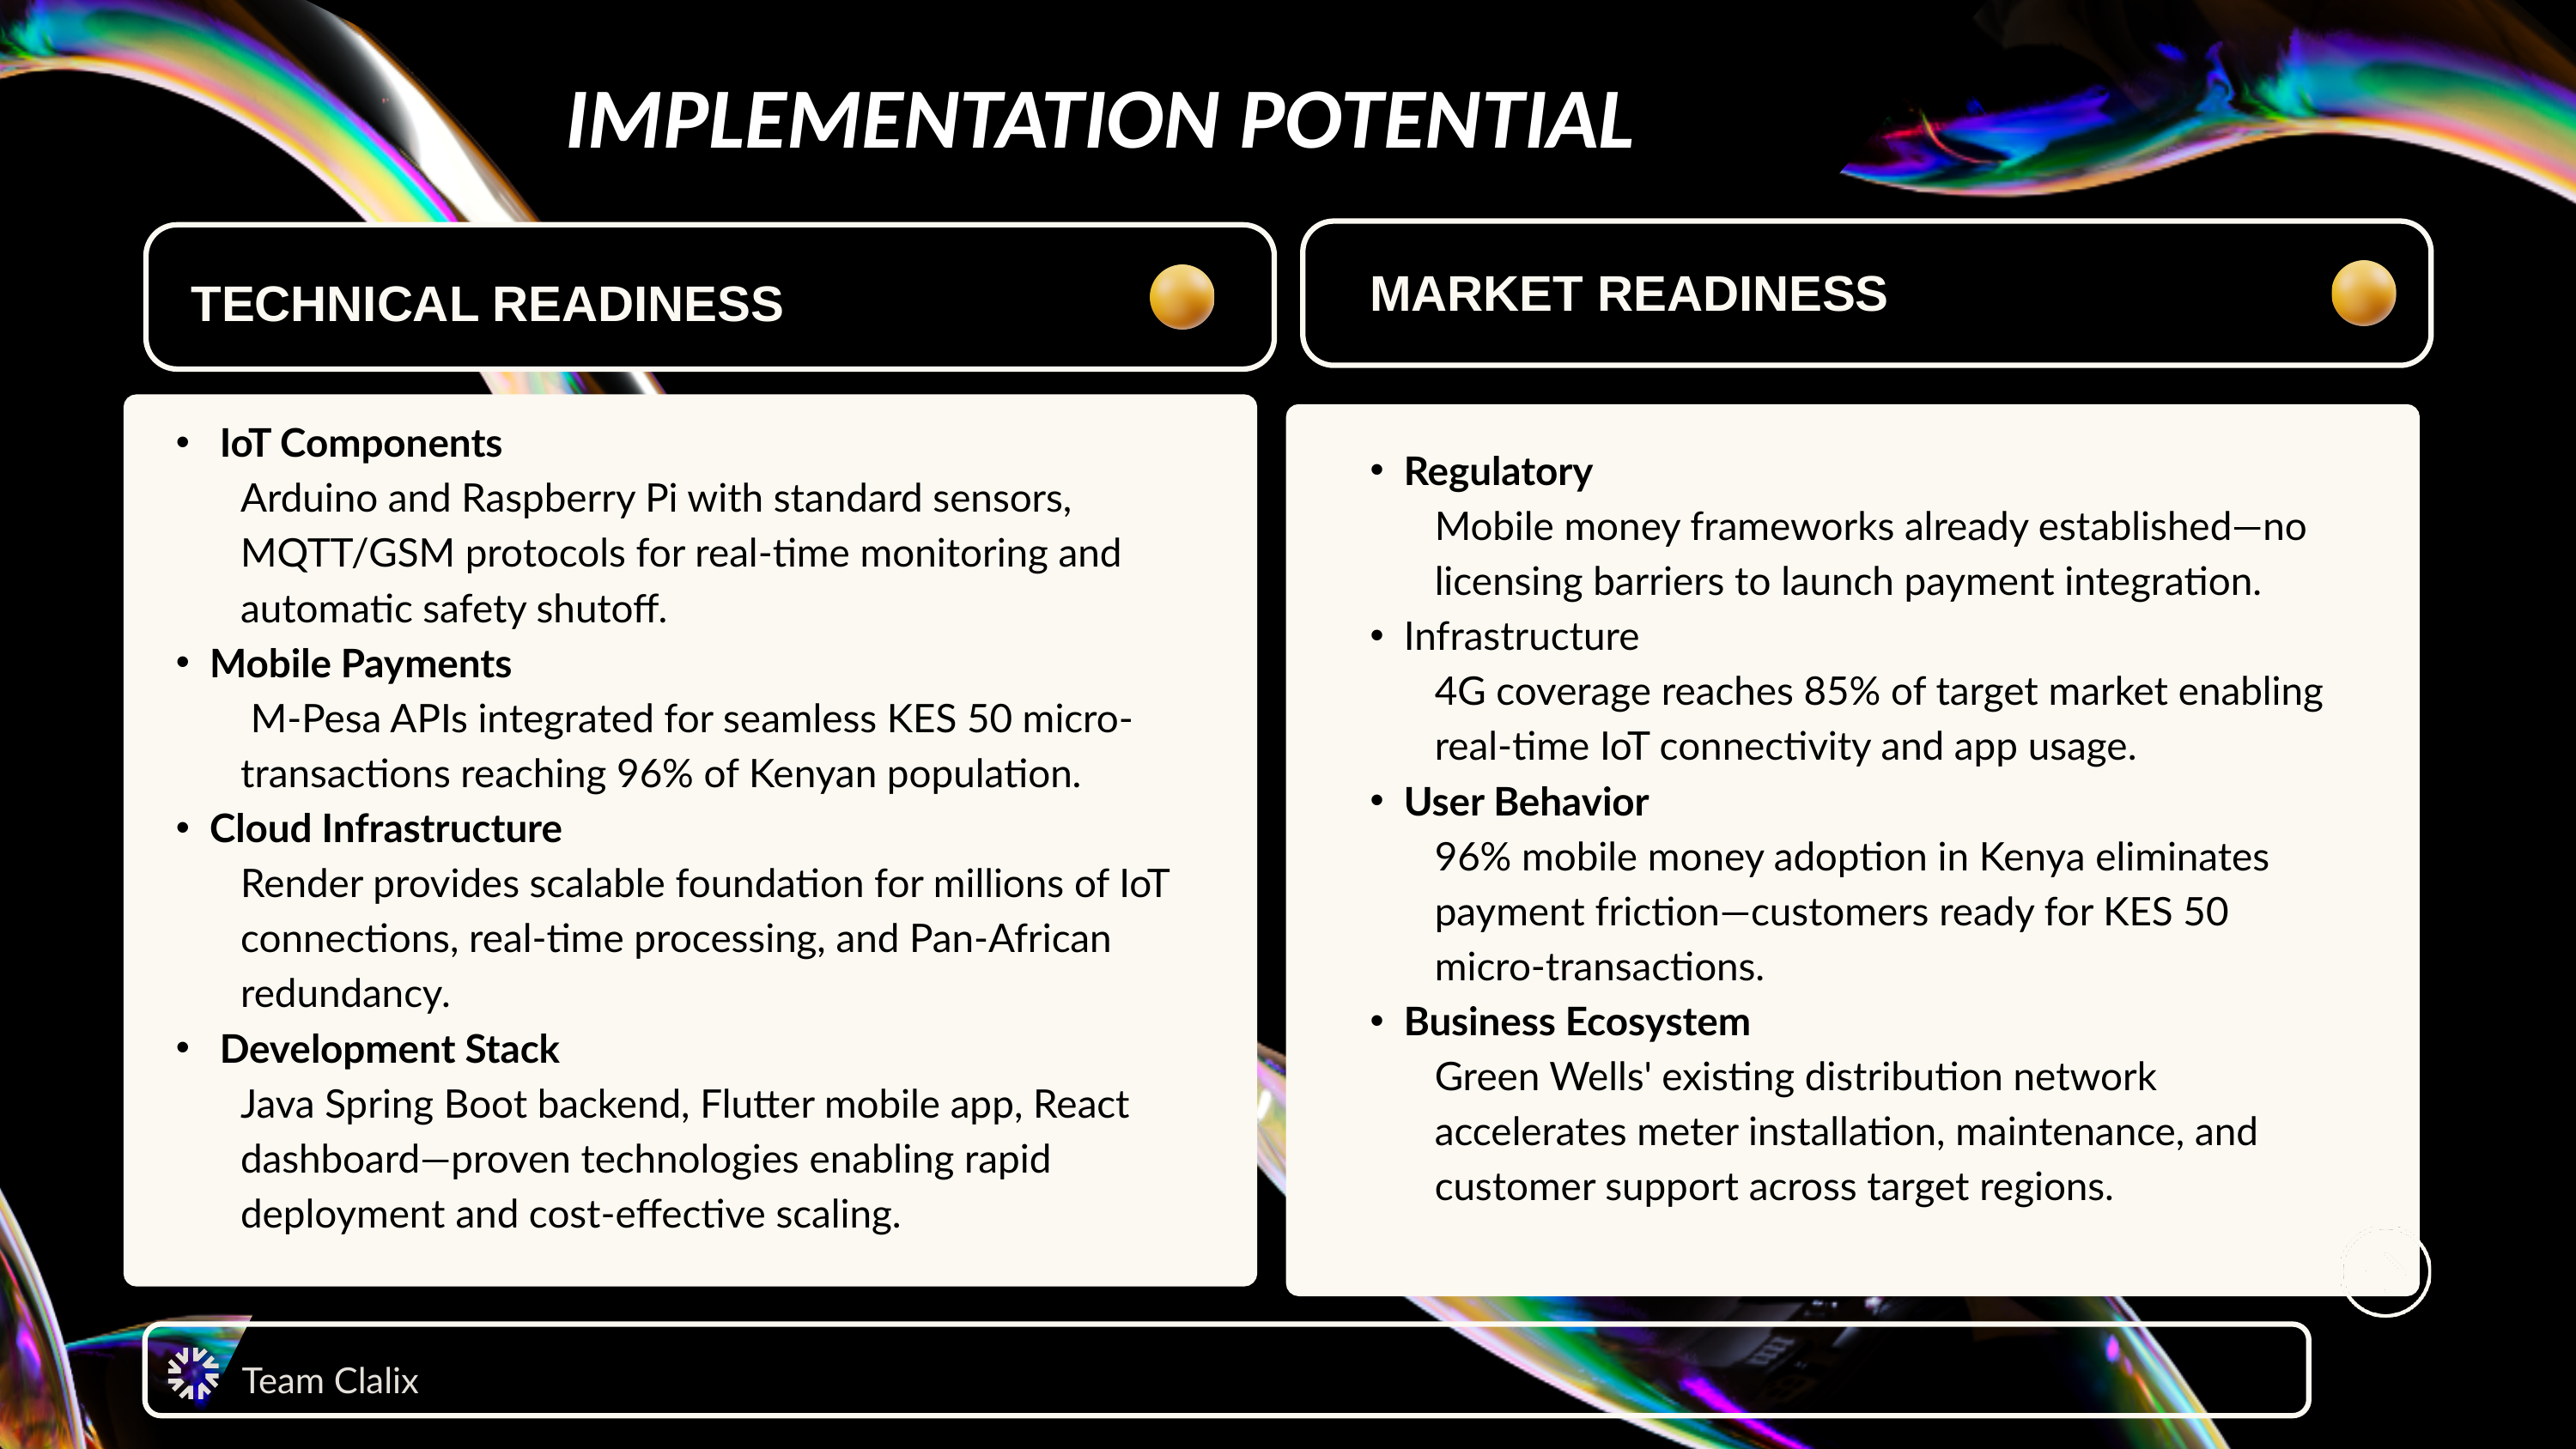

IMPLEMENTATION POTENTIAL

MARKET READINESS

TECHNICAL READINESS

 IoT Components
Arduino and Raspberry Pi with standard sensors, MQTT/GSM protocols for real-time monitoring and automatic safety shutoff.
Mobile Payments
 M-Pesa APIs integrated for seamless KES 50 micro-transactions reaching 96% of Kenyan population.
Cloud Infrastructure
Render provides scalable foundation for millions of IoT connections, real-time processing, and Pan-African redundancy.
 Development Stack
Java Spring Boot backend, Flutter mobile app, React dashboard—proven technologies enabling rapid deployment and cost-effective scaling.
Regulatory
Mobile money frameworks already established—no licensing barriers to launch payment integration.
Infrastructure
4G coverage reaches 85% of target market enabling real-time IoT connectivity and app usage.
User Behavior
96% mobile money adoption in Kenya eliminates payment friction—customers ready for KES 50 micro-transactions.
Business Ecosystem
Green Wells' existing distribution network accelerates meter installation, maintenance, and customer support across target regions.

Team Clalix